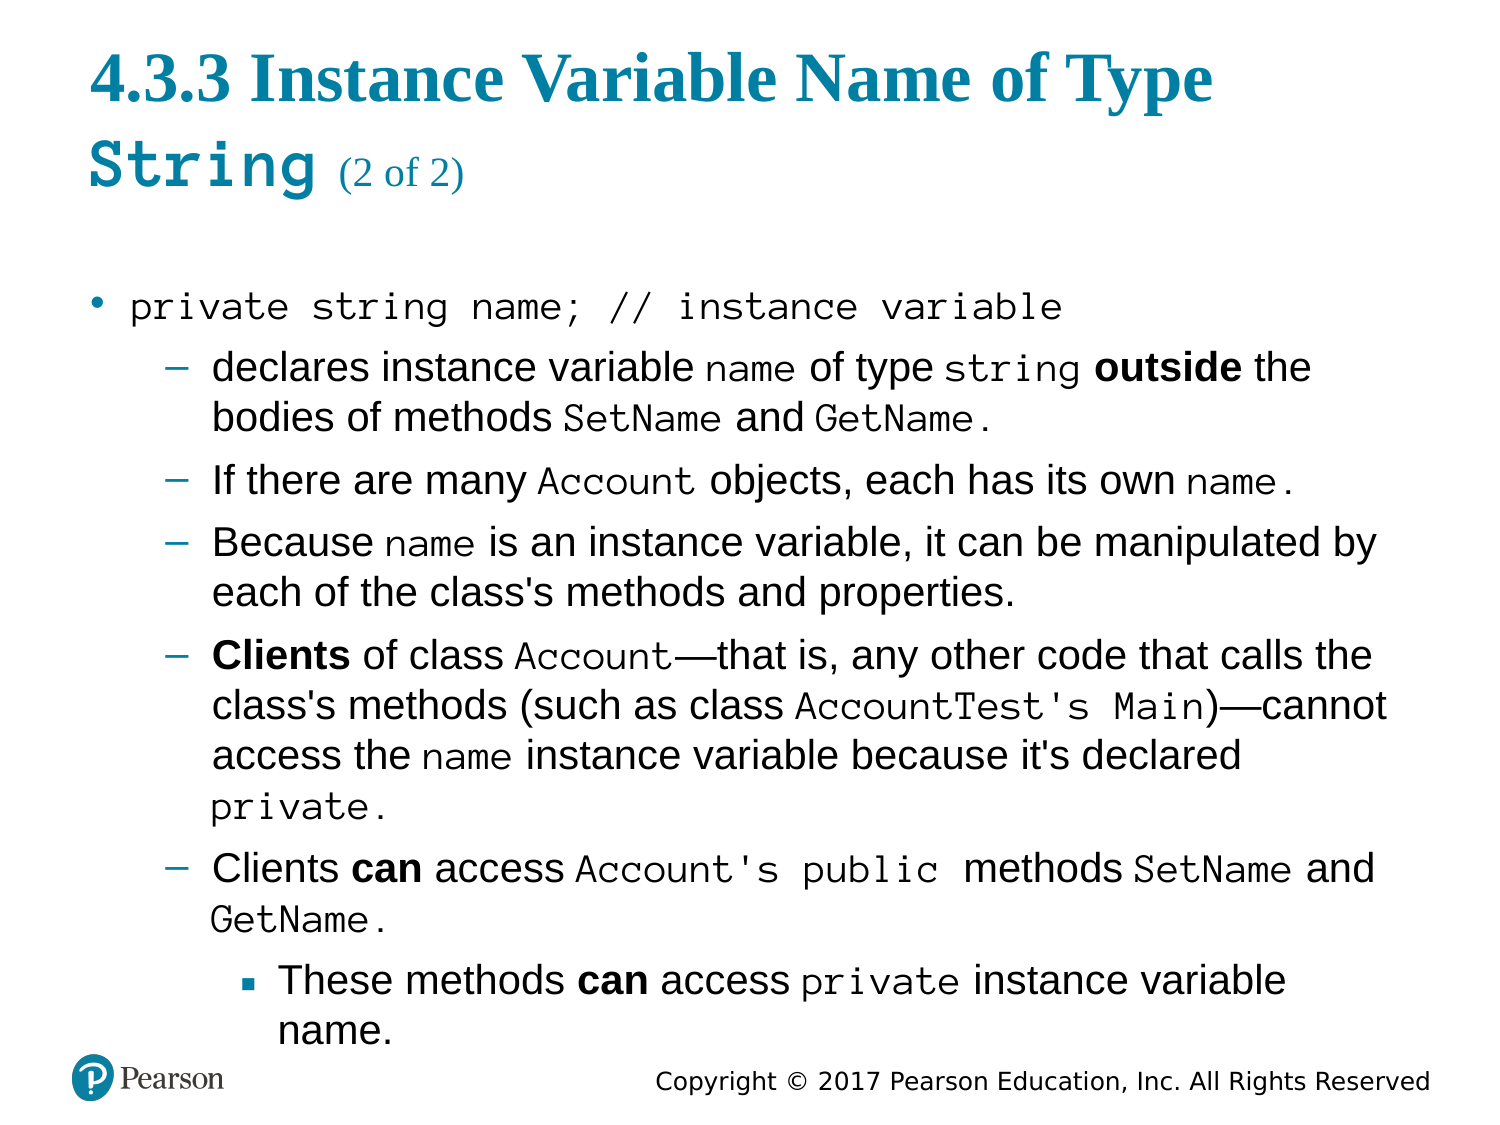

# 4.3.3 Instance Variable Name of Type String (2 of 2)
private string name; // instance variable
declares instance variable name of type string outside the bodies of methods SetName and GetName.
If there are many Account objects, each has its own name.
Because name is an instance variable, it can be manipulated by each of the class's methods and properties.
Clients of class Account—that is, any other code that calls the class's methods (such as class AccountTest's Main)—cannot access the name instance variable because it's declared private.
Clients can access Account's public methods SetName and GetName.
These methods can access private instance variable name.